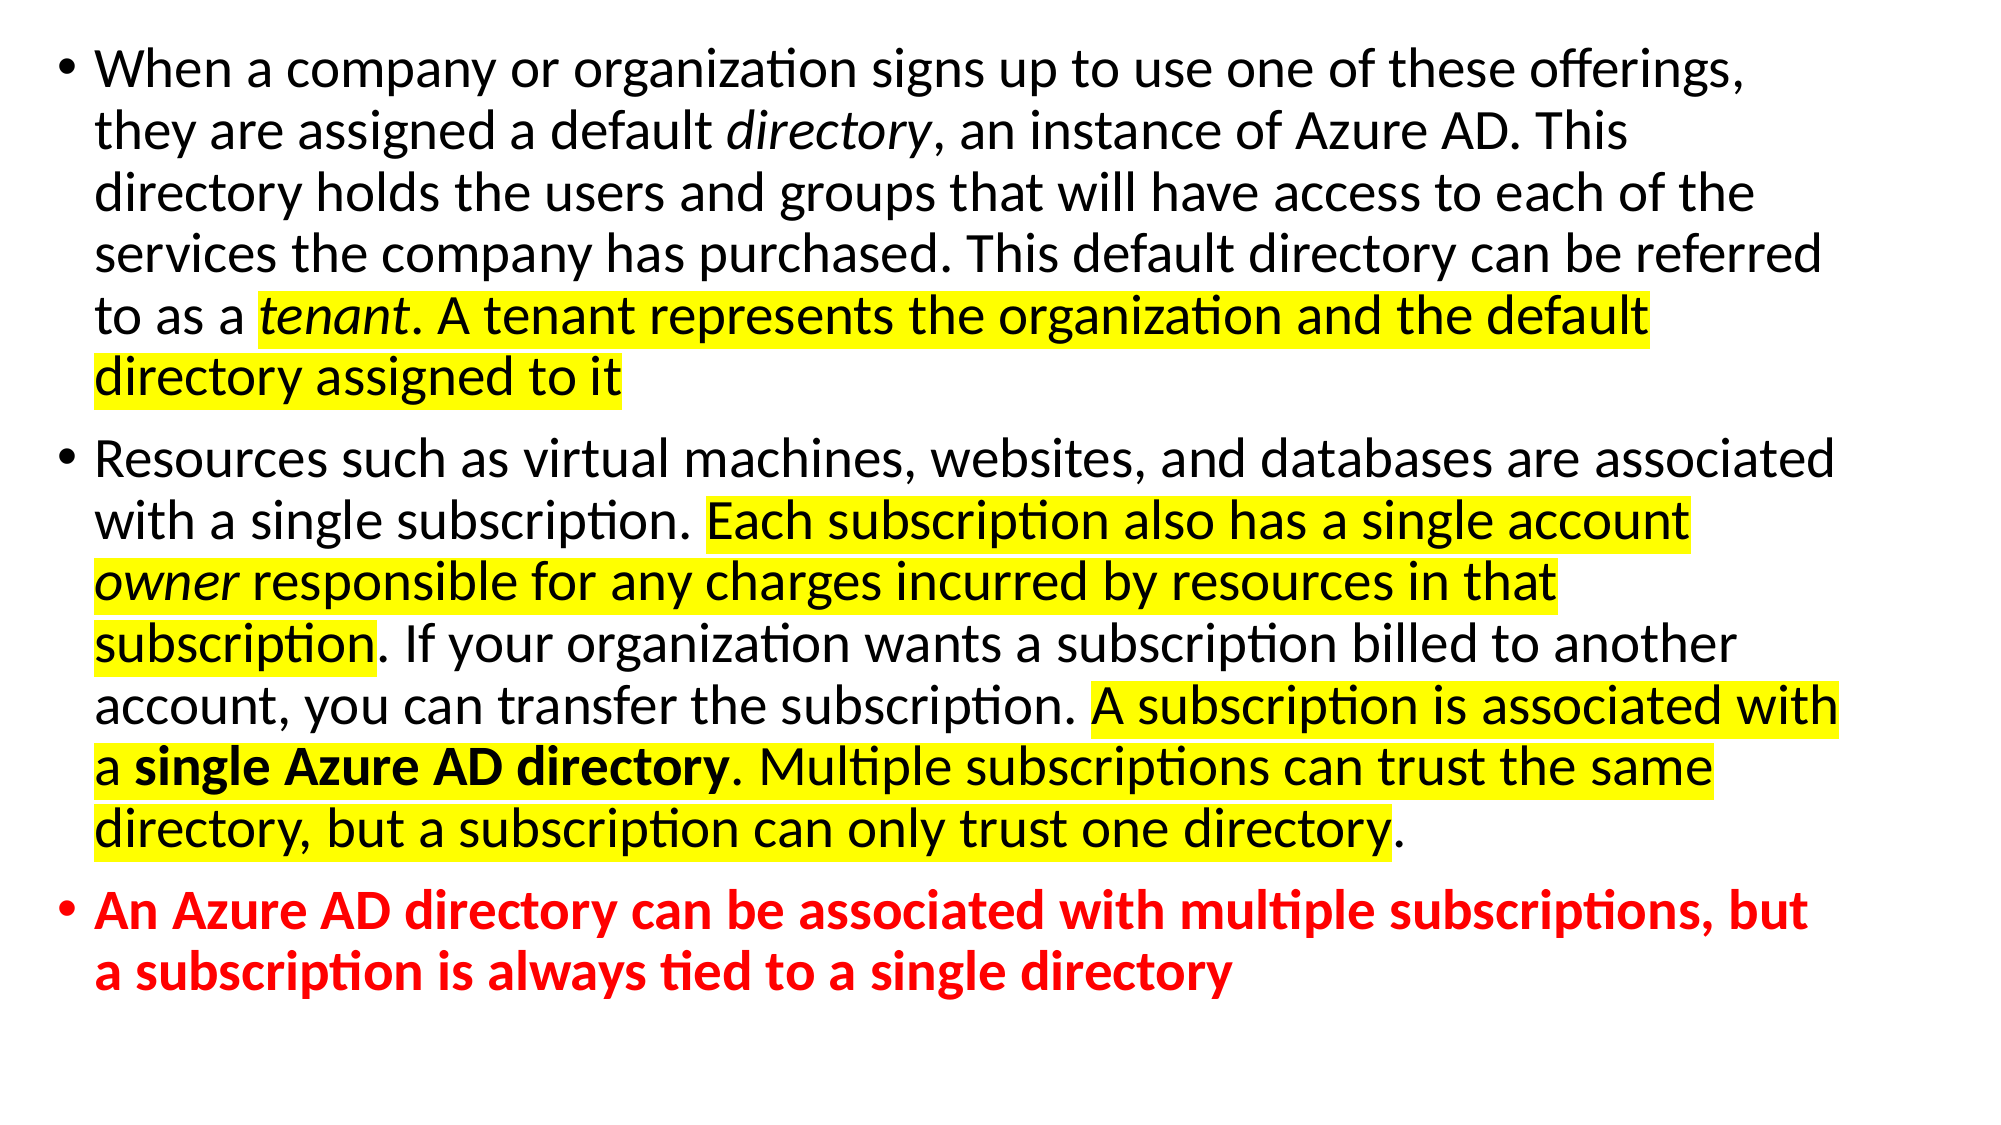

When a company or organization signs up to use one of these offerings, they are assigned a default directory, an instance of Azure AD. This directory holds the users and groups that will have access to each of the services the company has purchased. This default directory can be referred to as a tenant. A tenant represents the organization and the default directory assigned to it
Resources such as virtual machines, websites, and databases are associated with a single subscription. Each subscription also has a single account owner responsible for any charges incurred by resources in that subscription. If your organization wants a subscription billed to another account, you can transfer the subscription. A subscription is associated with a single Azure AD directory. Multiple subscriptions can trust the same directory, but a subscription can only trust one directory.
An Azure AD directory can be associated with multiple subscriptions, but a subscription is always tied to a single directory